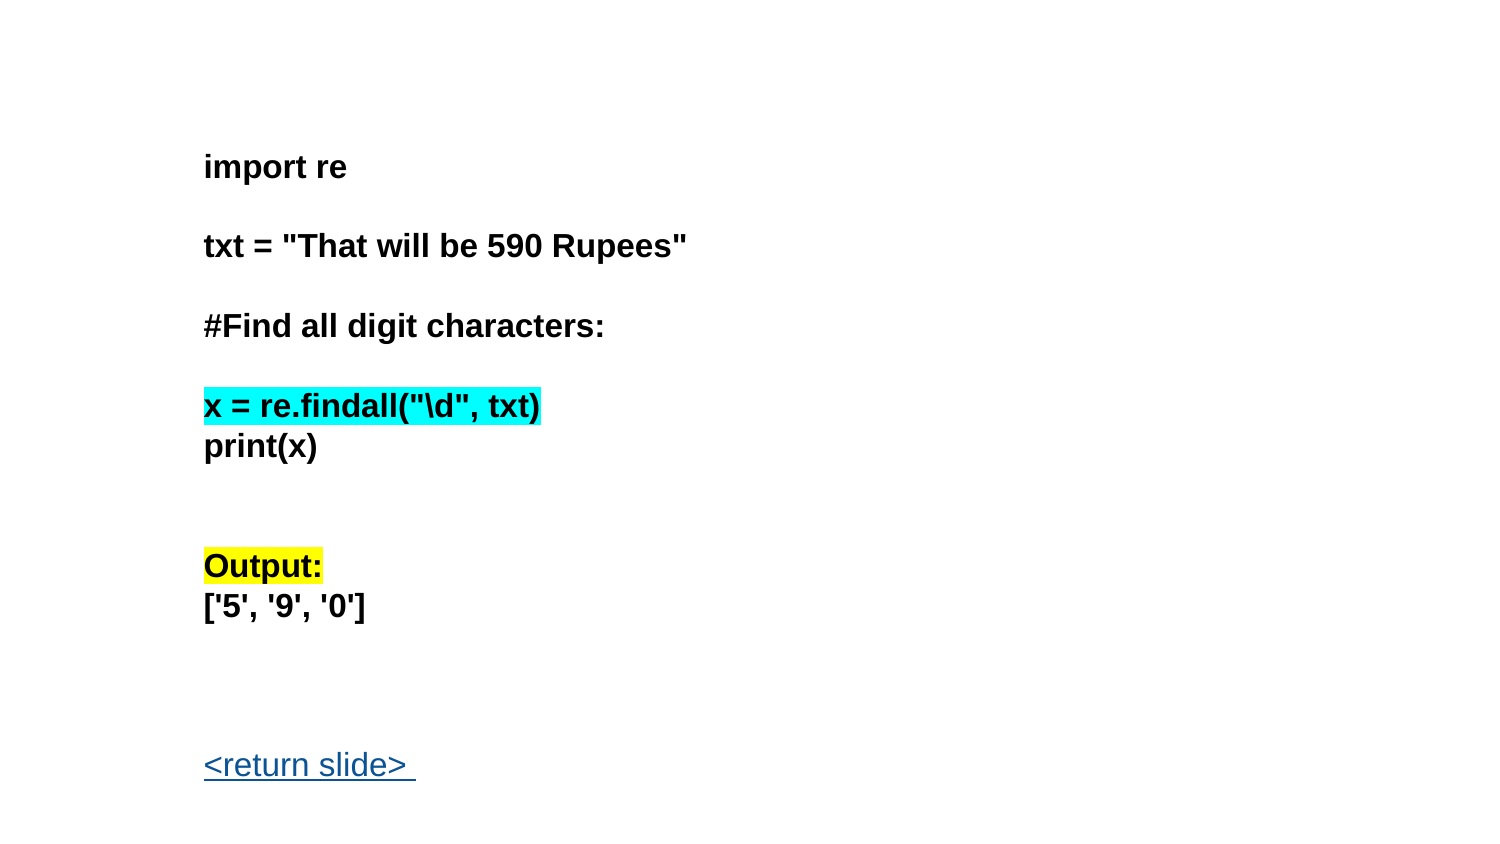

import re

txt = "That will be 590 Rupees"

#Find all digit characters:

x = re.findall("\d", txt)
print(x)

Output:
['5', '9', '0']

<return slide>